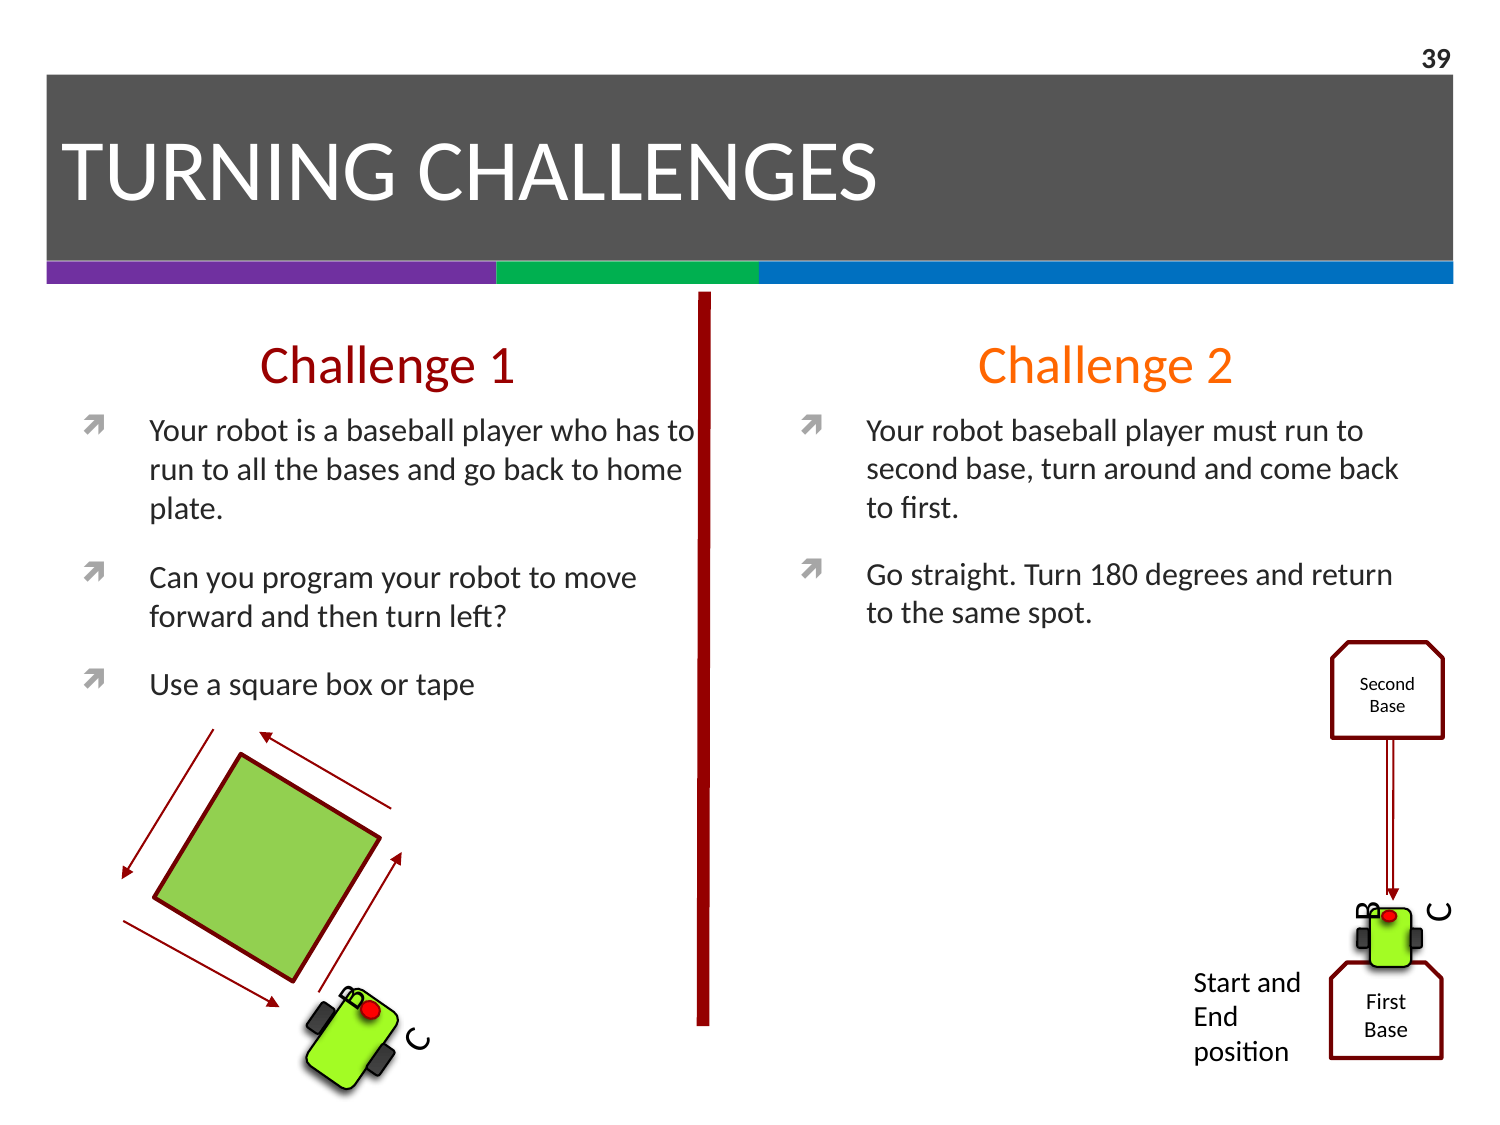

39
# TURNING CHALLENGES
Challenge 1
Challenge 2

Your robot is a baseball player who has to run to all the bases and go back to home plate.
Can you program your robot to move forward and then turn left?
Use a square box or tape
Your robot baseball player must run to second base, turn around and come back to first.
Go straight. Turn 180 degrees and return to the same spot.

Second Base
B

C
Start and End position
First Base

B

C